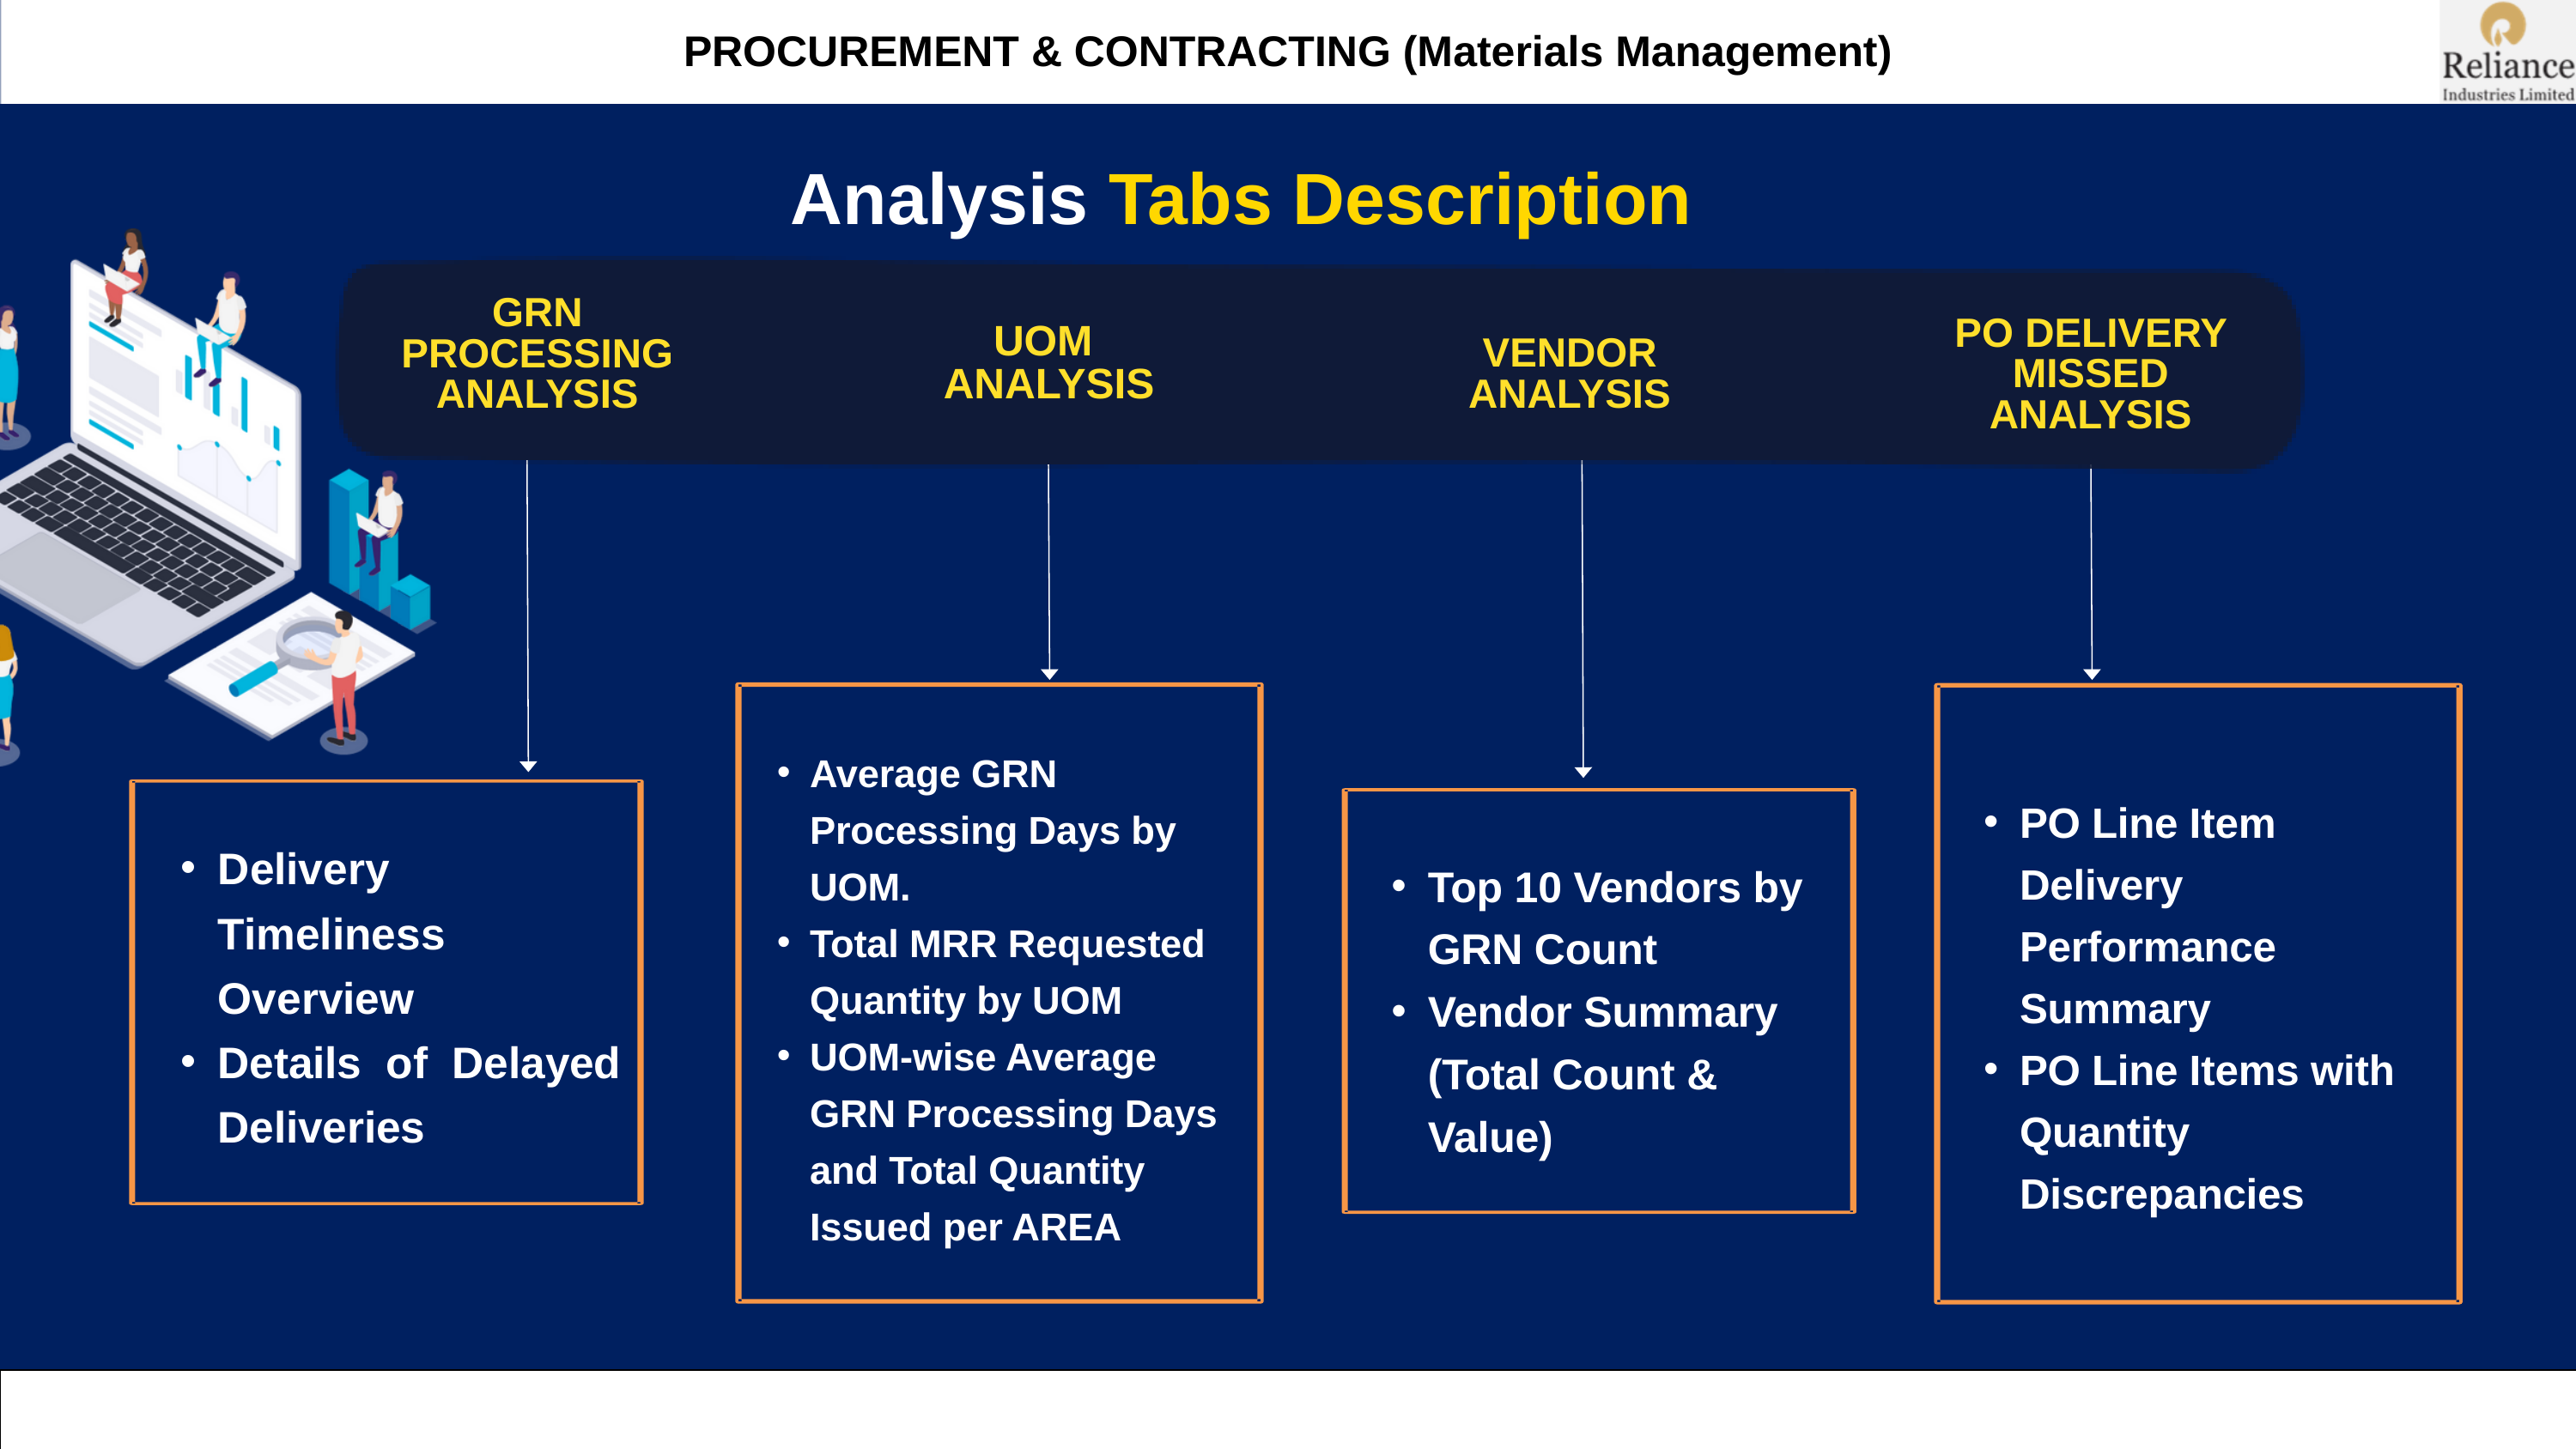

PROCUREMENT & CONTRACTING (Materials Management)

Analysis Tabs Description

GRN PROCESSING ANALYSIS
PO DELIVERY MISSED ANALYSIS
UOM
ANALYSIS
VENDOR ANALYSIS

Average GRN Processing Days by UOM.
Total MRR Requested Quantity by UOM
UOM-wise Average GRN Processing Days and Total Quantity Issued per AREA

PO Line Item Delivery Performance Summary
PO Line Items with Quantity Discrepancies

Delivery Timeliness Overview
Details of Delayed Deliveries
Top 10 Vendors by GRN Count
Vendor Summary (Total Count & Value)